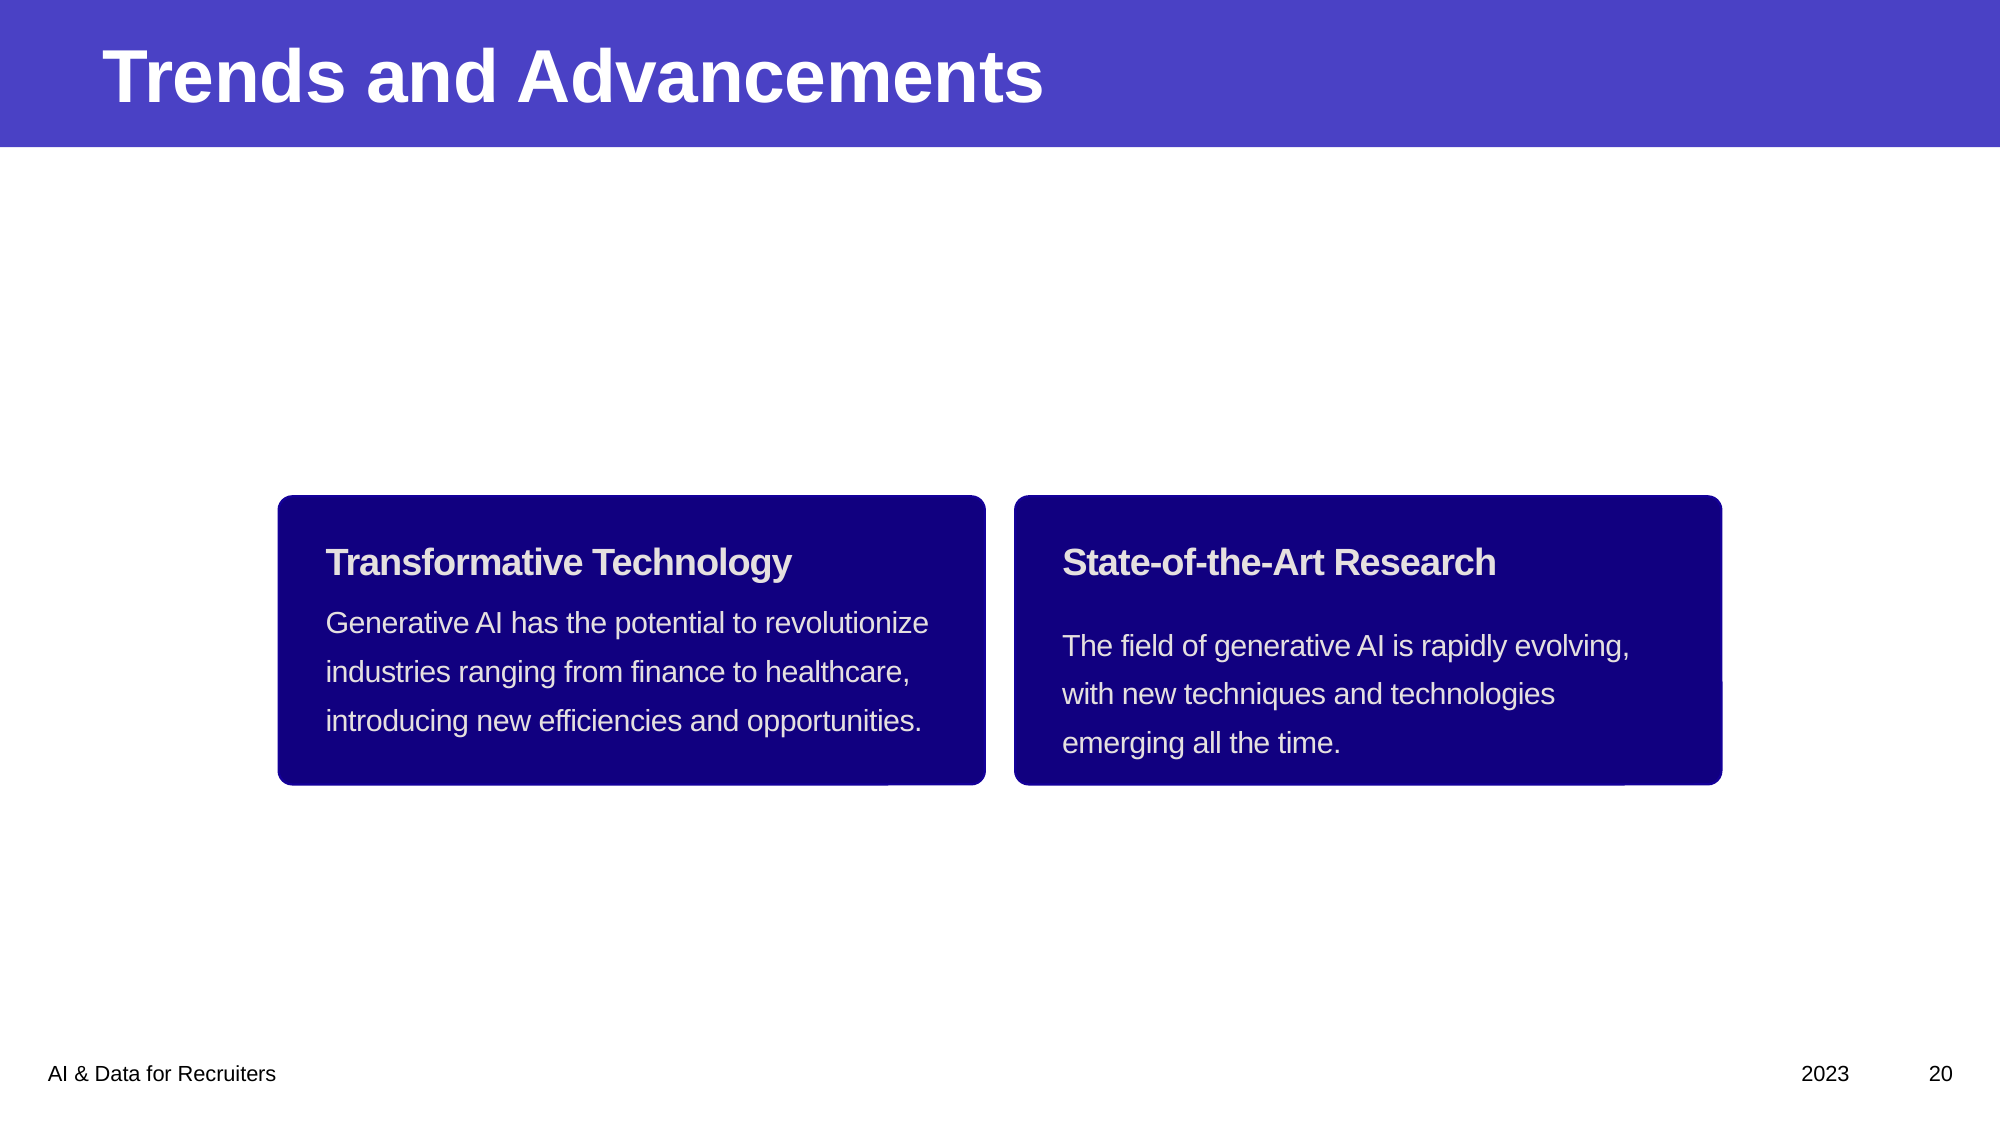

# Trends and Advancements

Transformative Technology
Generative AI has the potential to revolutionize industries ranging from finance to healthcare, introducing new efficiencies and opportunities.

State-of-the-Art Research
The field of generative AI is rapidly evolving, with new techniques and technologies emerging all the time.
2023
AI & Data for Recruiters
20